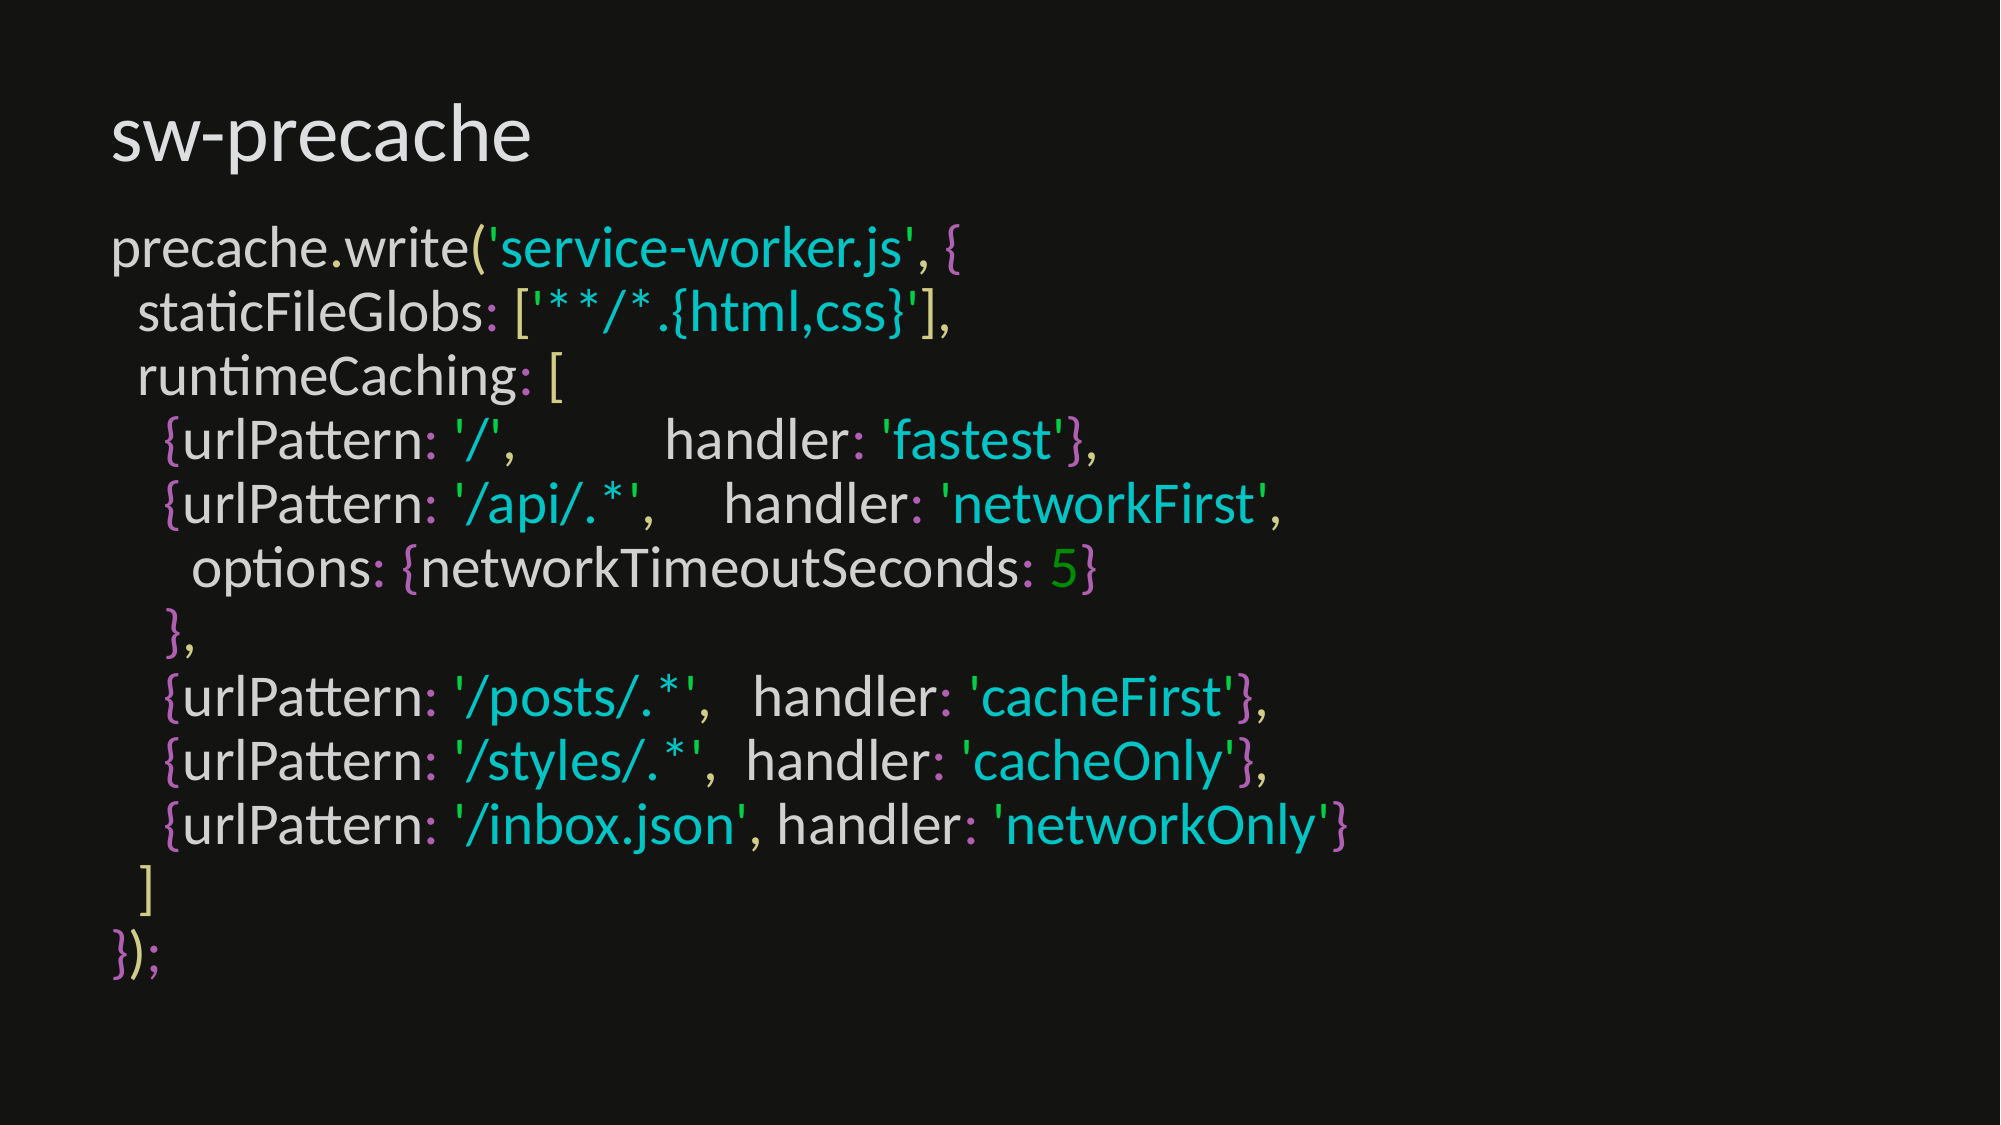

# sw-precache
precache.write('service-worker.js', {
  staticFileGlobs: ['**/*.{html,css}'],
  runtimeCaching: [
    {urlPattern: '/',           handler: 'fastest'},
    {urlPattern: '/api/.*',     handler: 'networkFirst',
      options: {networkTimeoutSeconds: 5}
    },
    {urlPattern: '/posts/.*',   handler: 'cacheFirst'},
    {urlPattern: '/styles/.*',  handler: 'cacheOnly'},
    {urlPattern: '/inbox.json', handler: 'networkOnly'}
  ]
});